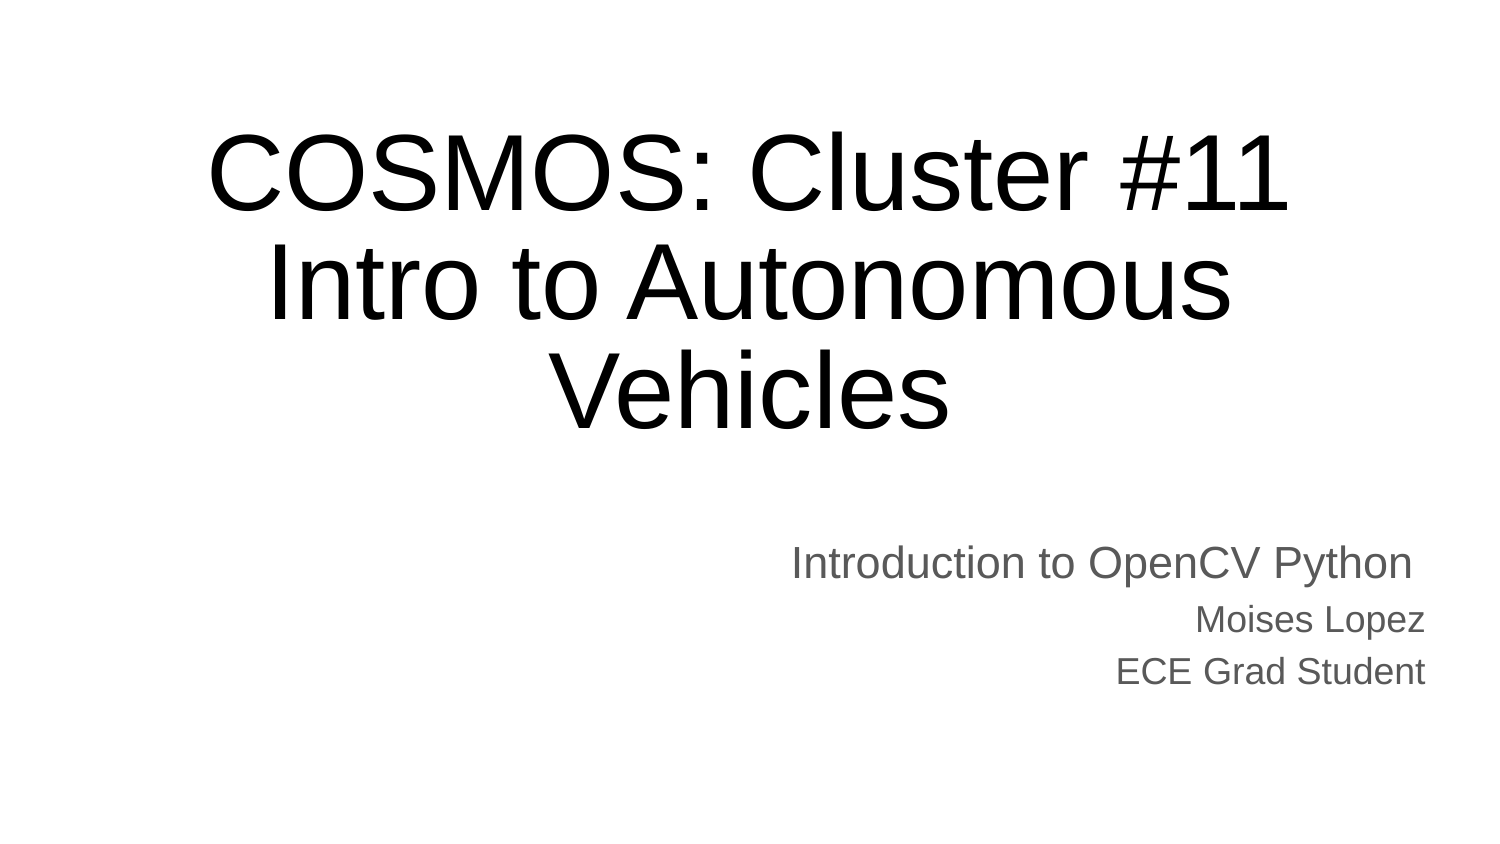

# COSMOS: Cluster #11 Intro to Autonomous Vehicles
Introduction to OpenCV Python
Moises Lopez
ECE Grad Student